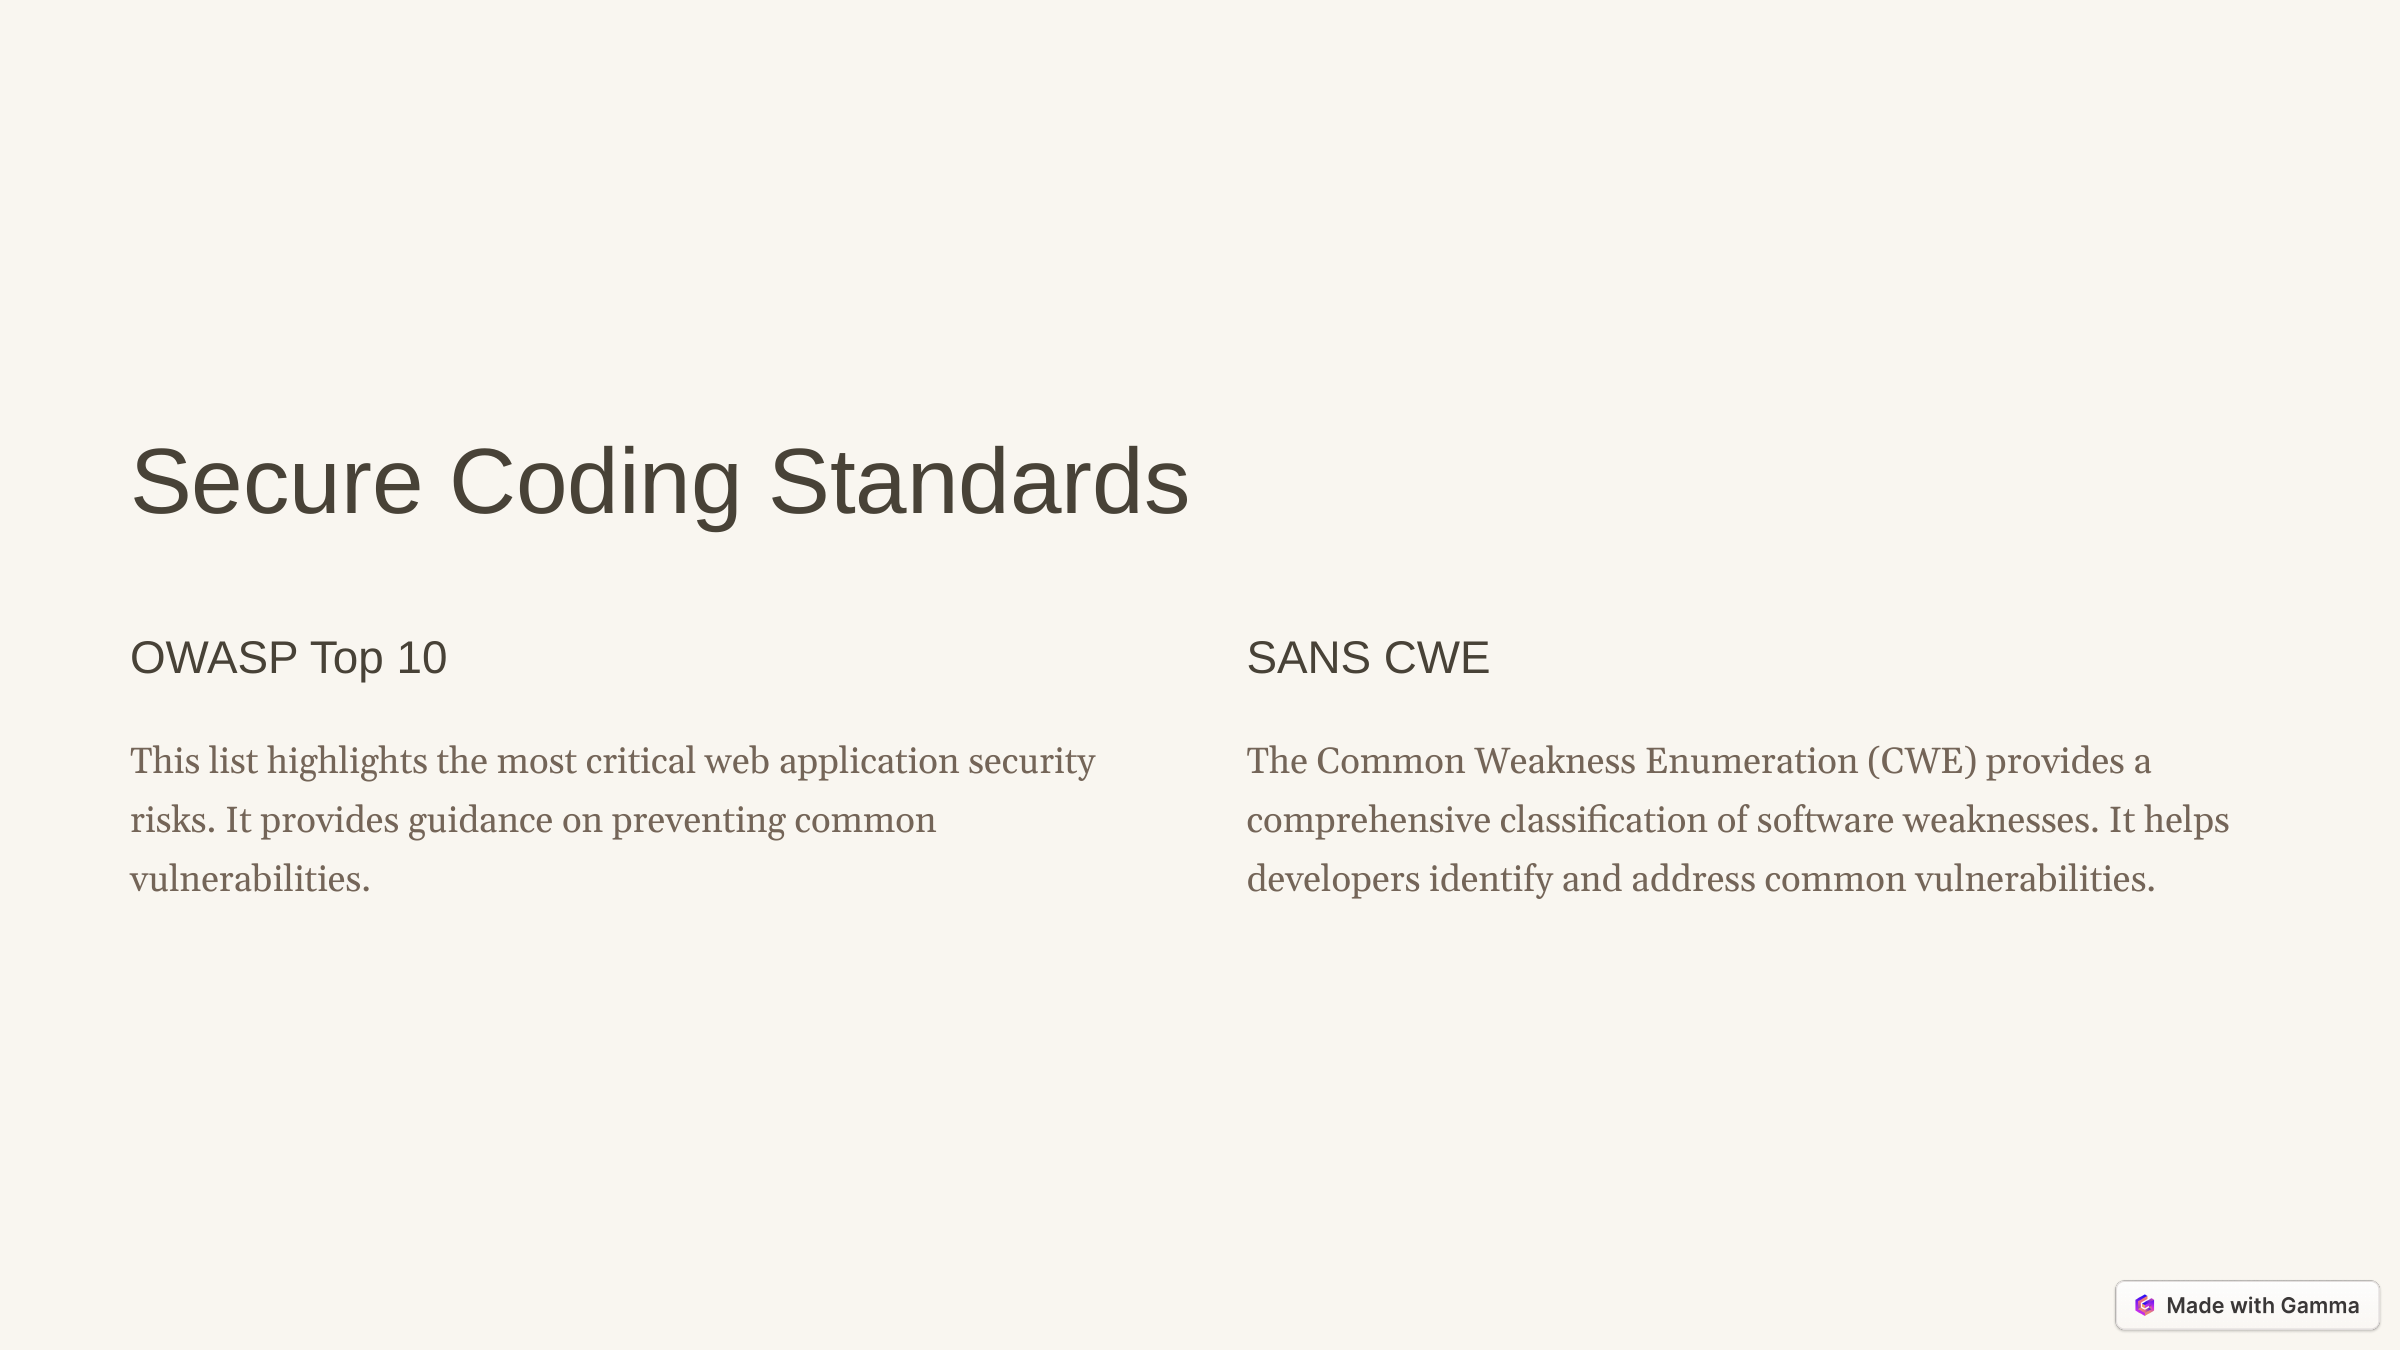

Secure Coding Standards
OWASP Top 10
SANS CWE
This list highlights the most critical web application security risks. It provides guidance on preventing common vulnerabilities.
The Common Weakness Enumeration (CWE) provides a comprehensive classification of software weaknesses. It helps developers identify and address common vulnerabilities.